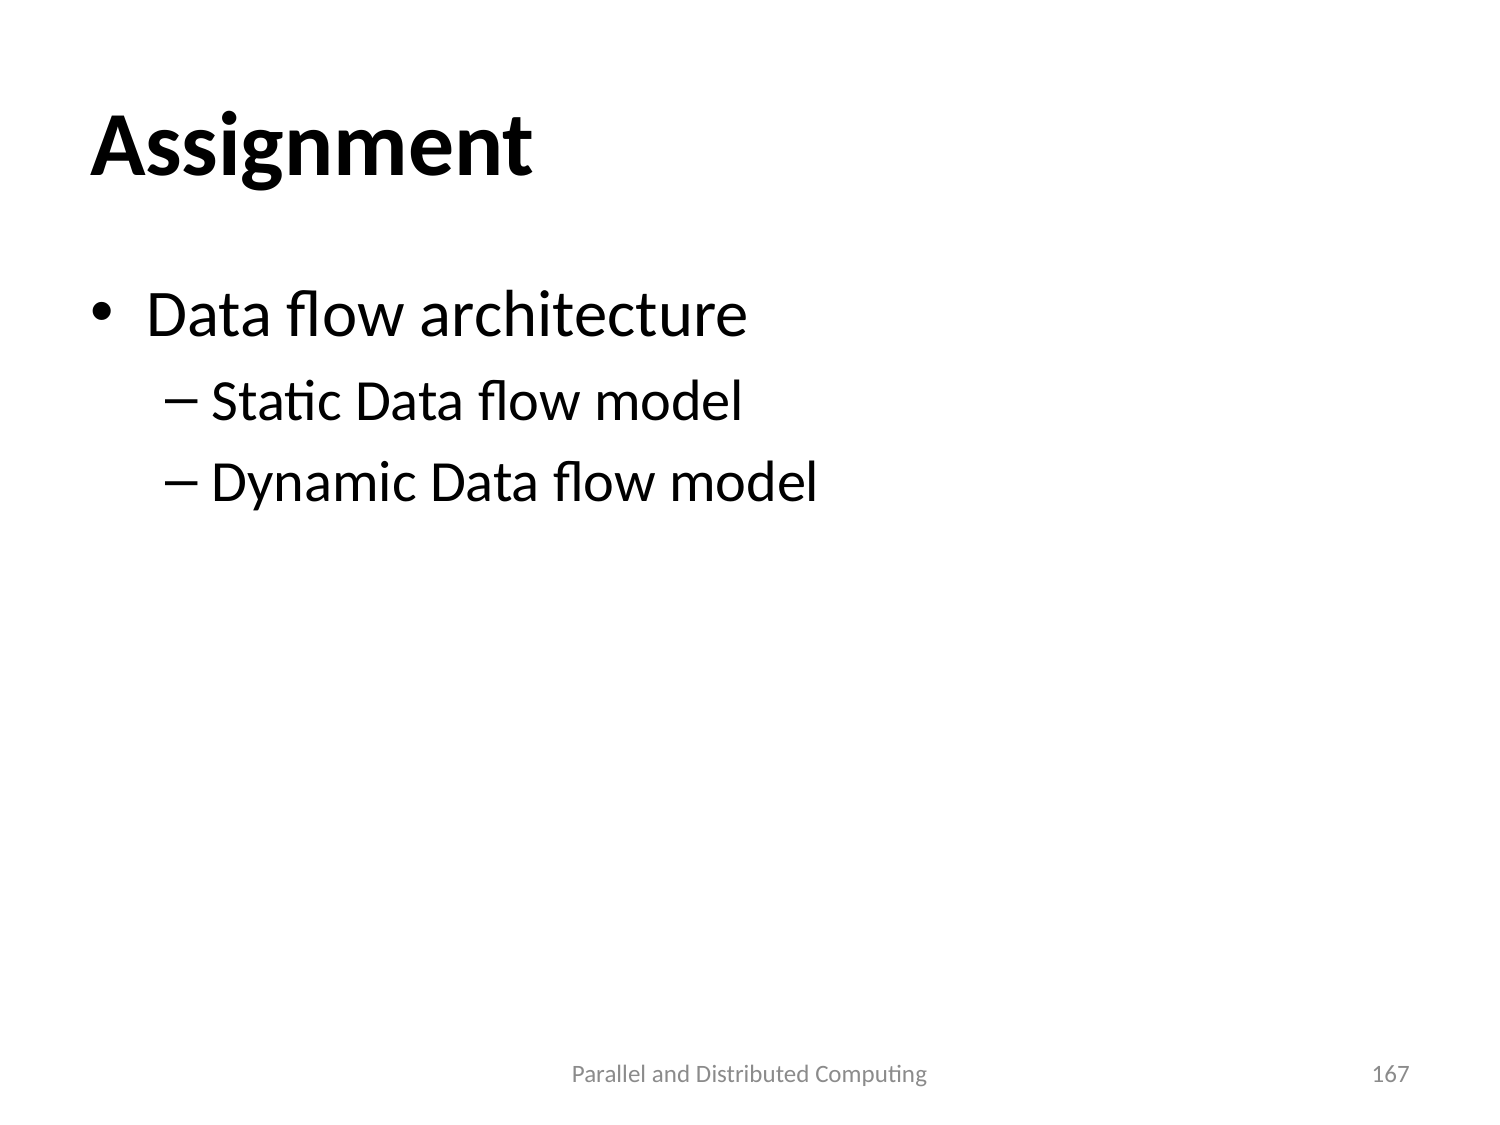

# Assignment
Data flow architecture
Static Data flow model
Dynamic Data flow model
Parallel and Distributed Computing
167